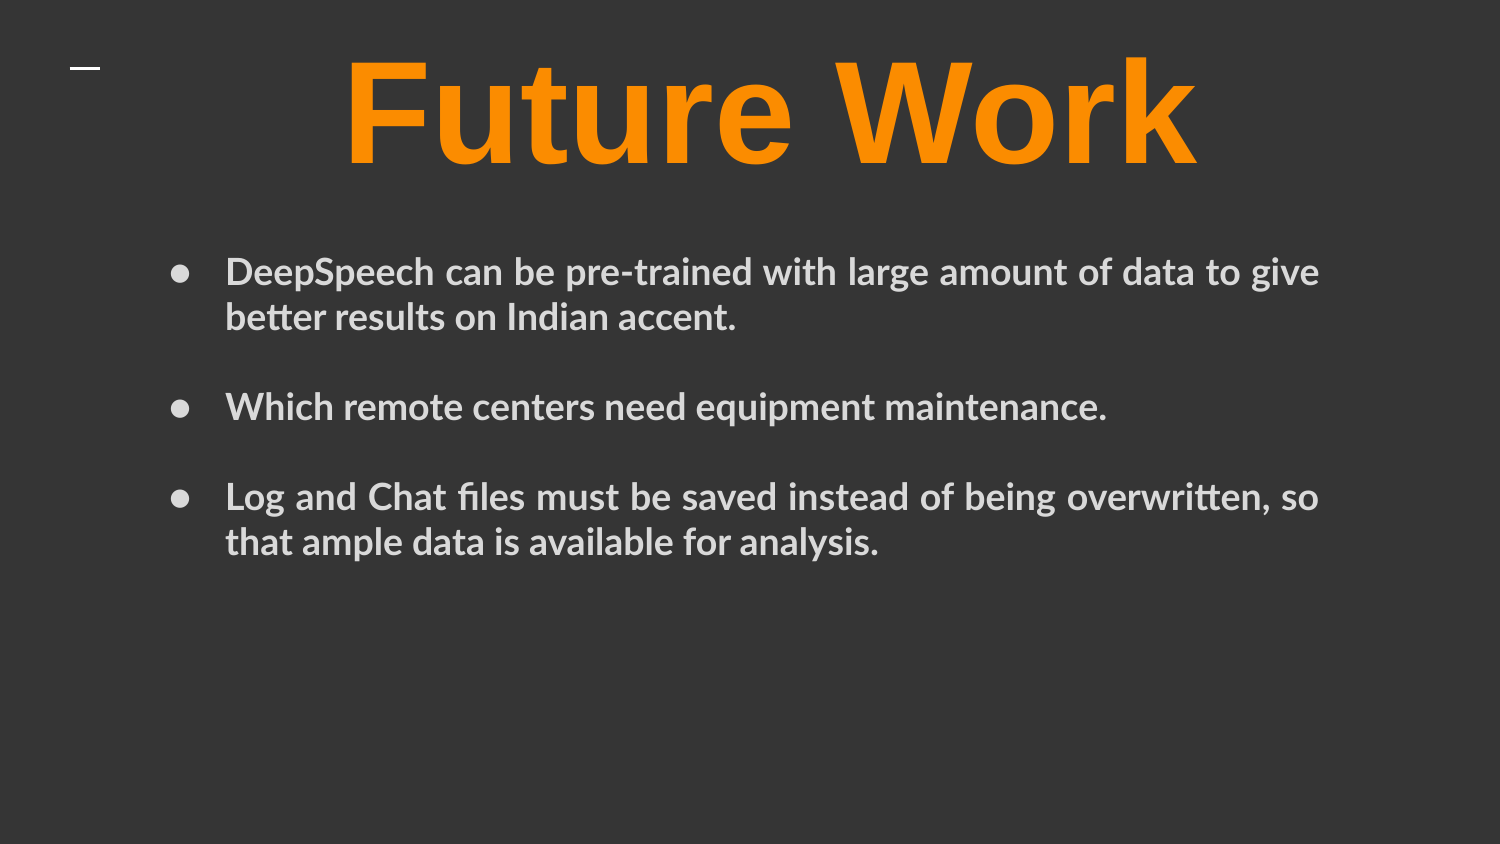

# Future Work
DeepSpeech can be pre-trained with large amount of data to give better results on Indian accent.

Which remote centers need equipment maintenance.

Log and Chat files must be saved instead of being overwritten, so that ample data is available for analysis.